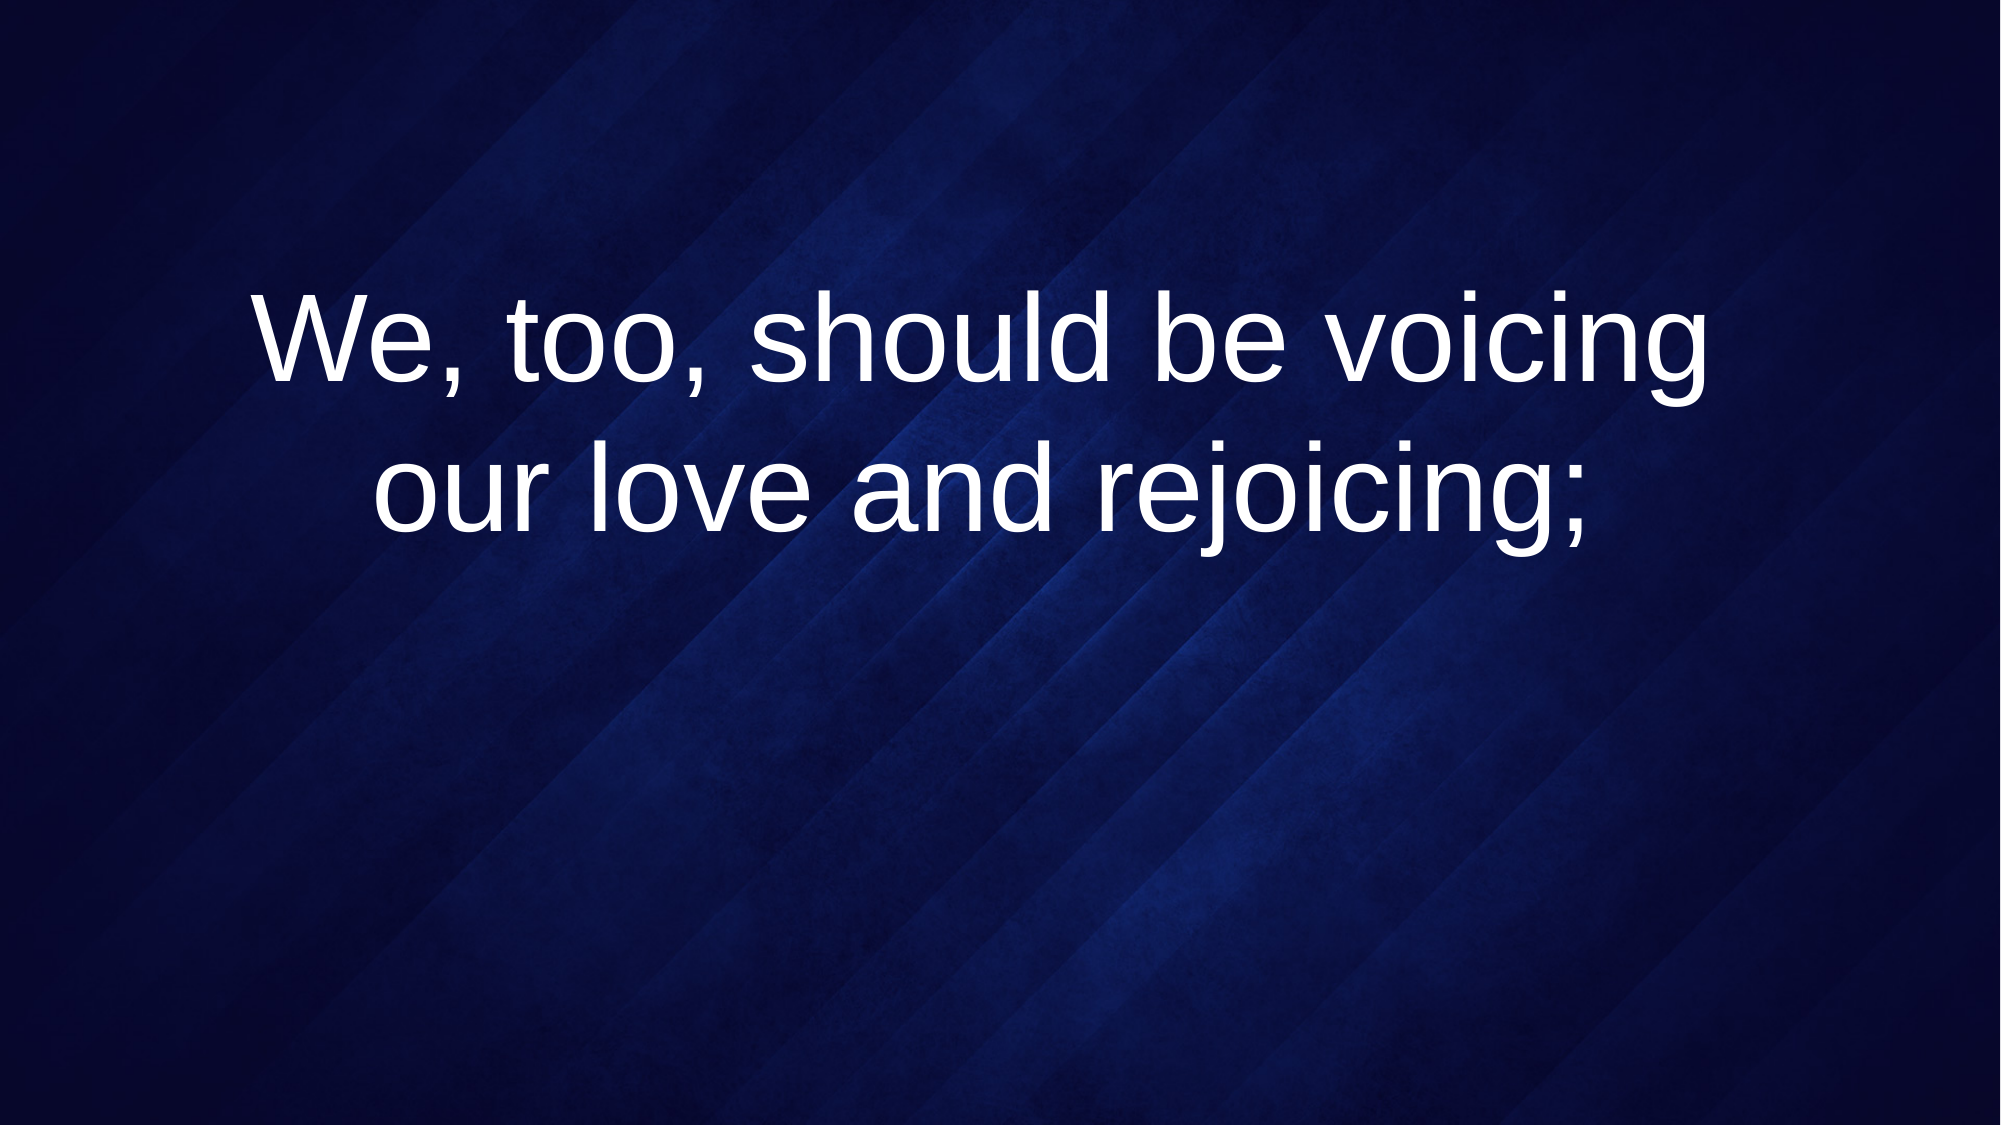

# We, too, should be voicing our love and rejoicing;